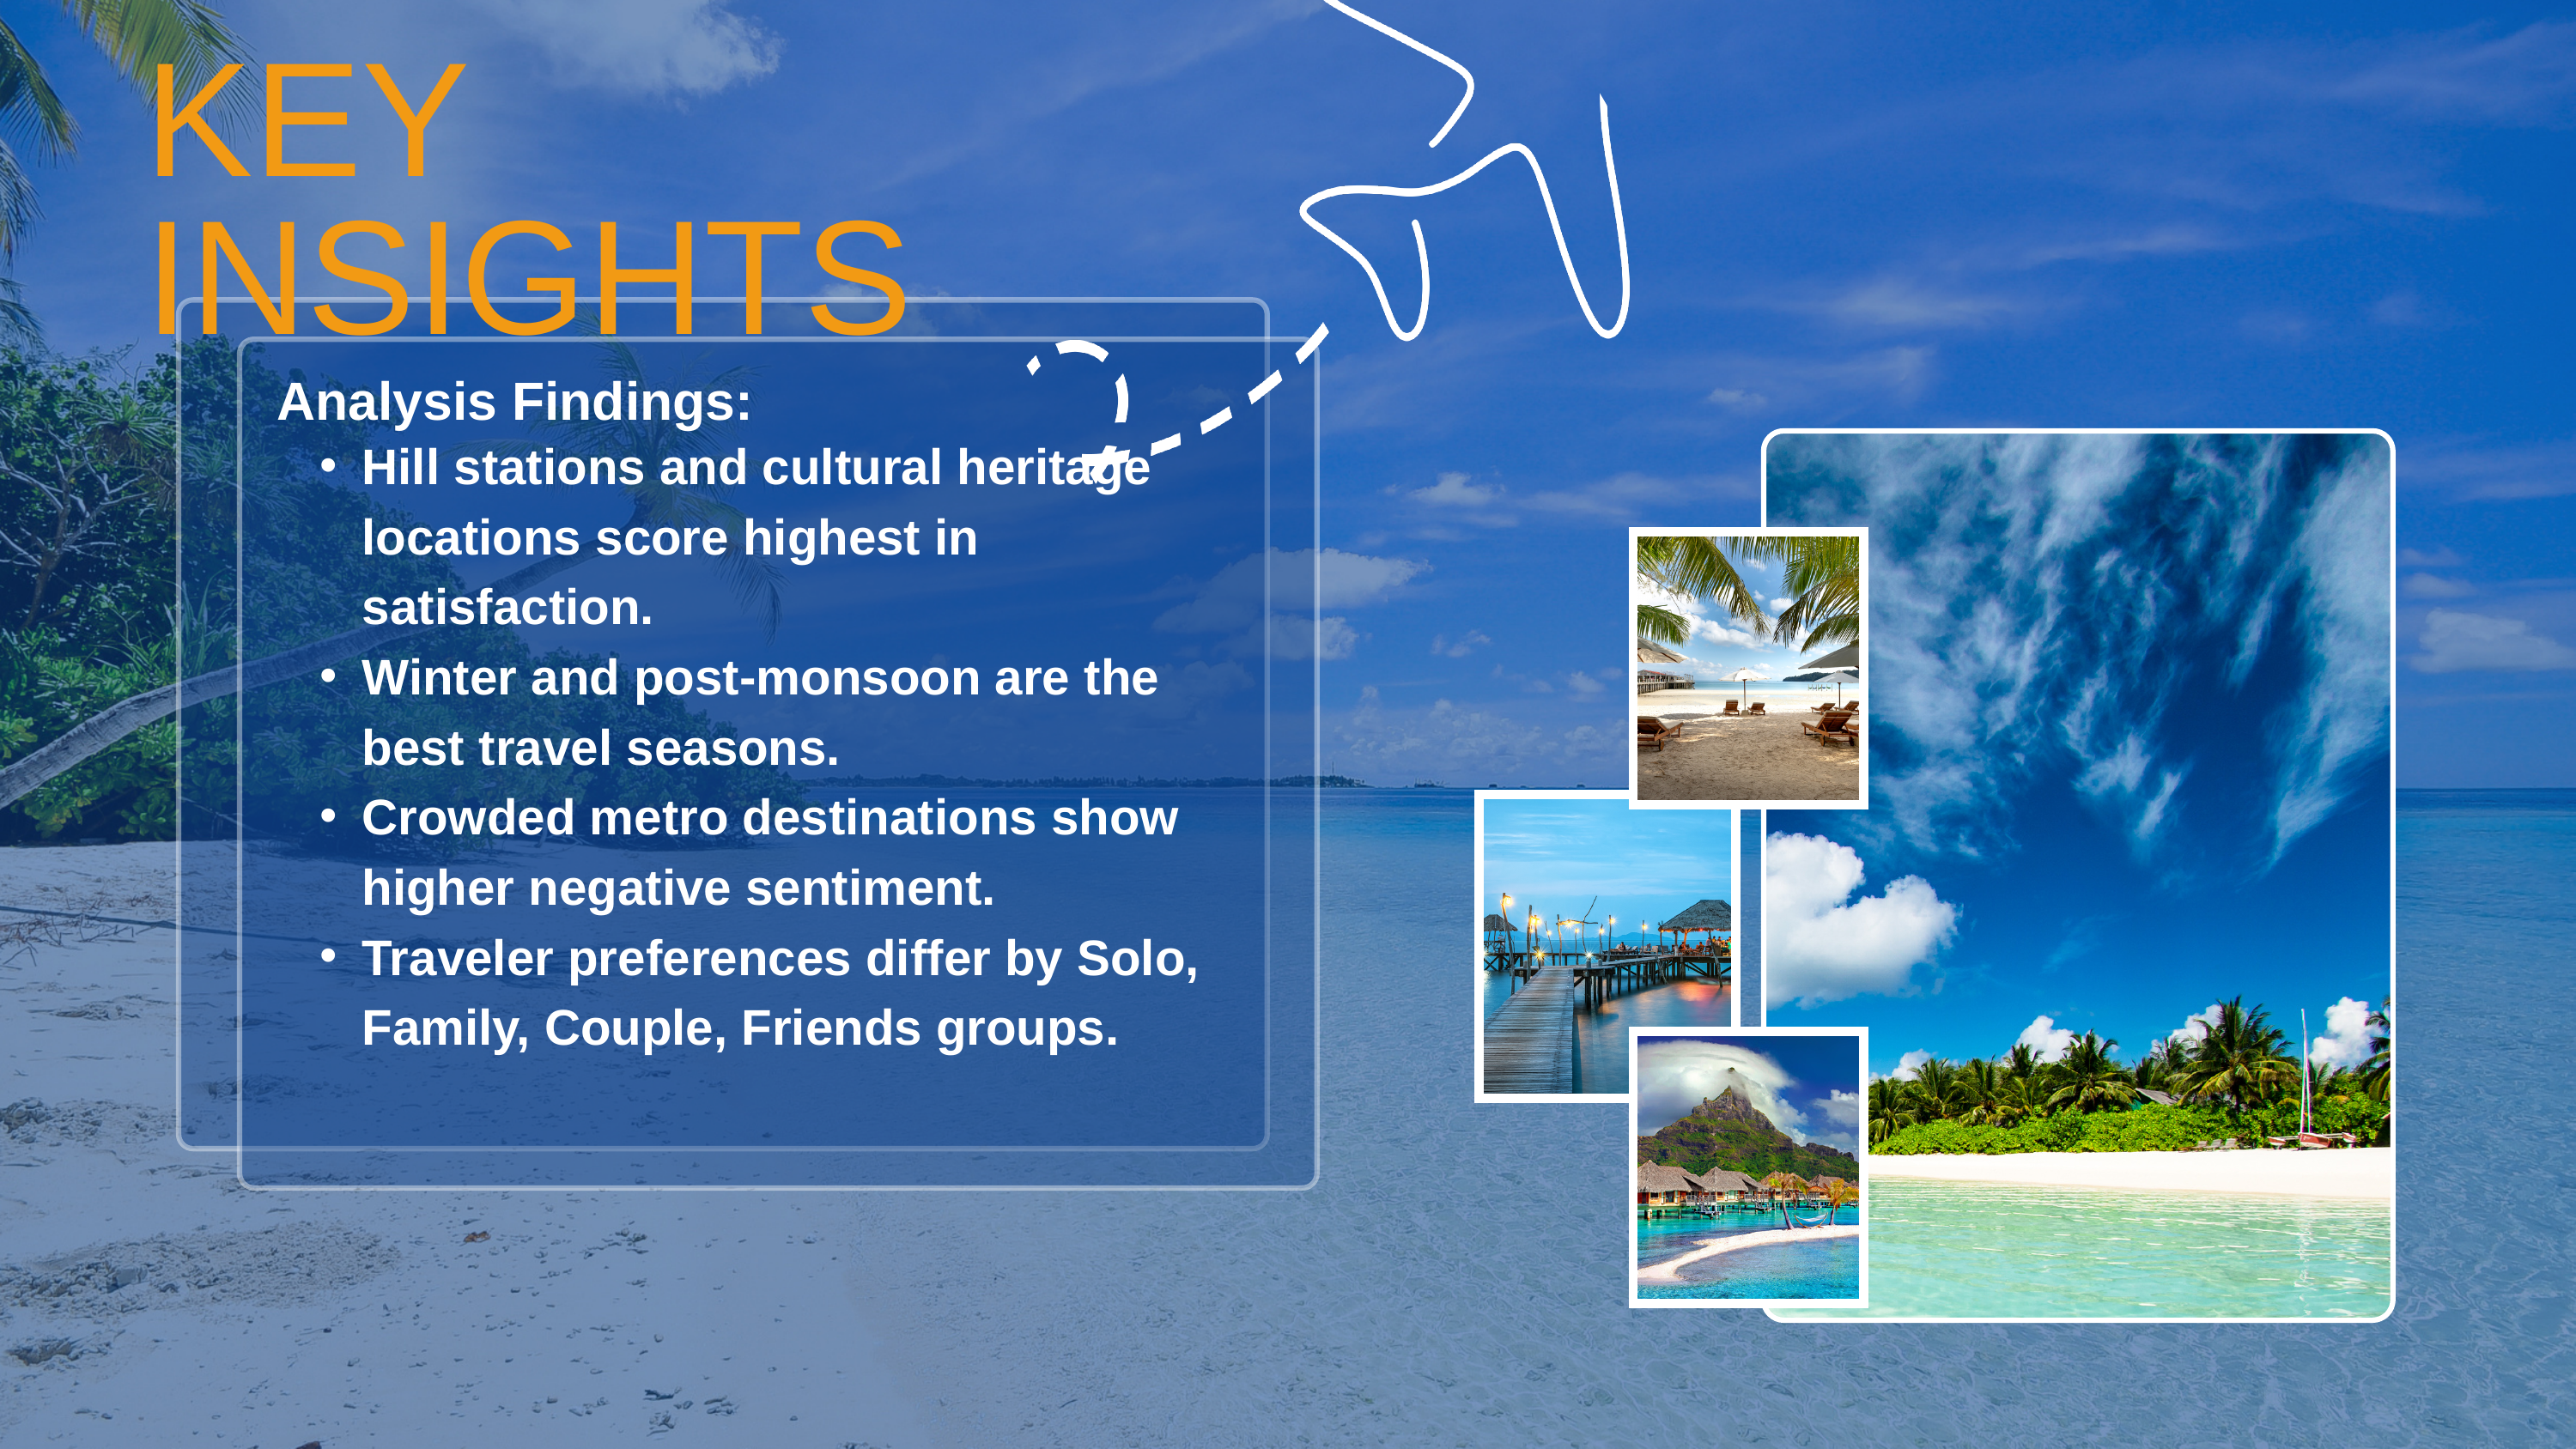

KEY INSIGHTS

Analysis Findings:

Hill stations and cultural heritage locations score highest in satisfaction.
Winter and post-monsoon are the best travel seasons.
Crowded metro destinations show higher negative sentiment.
Traveler preferences differ by Solo, Family, Couple, Friends groups.